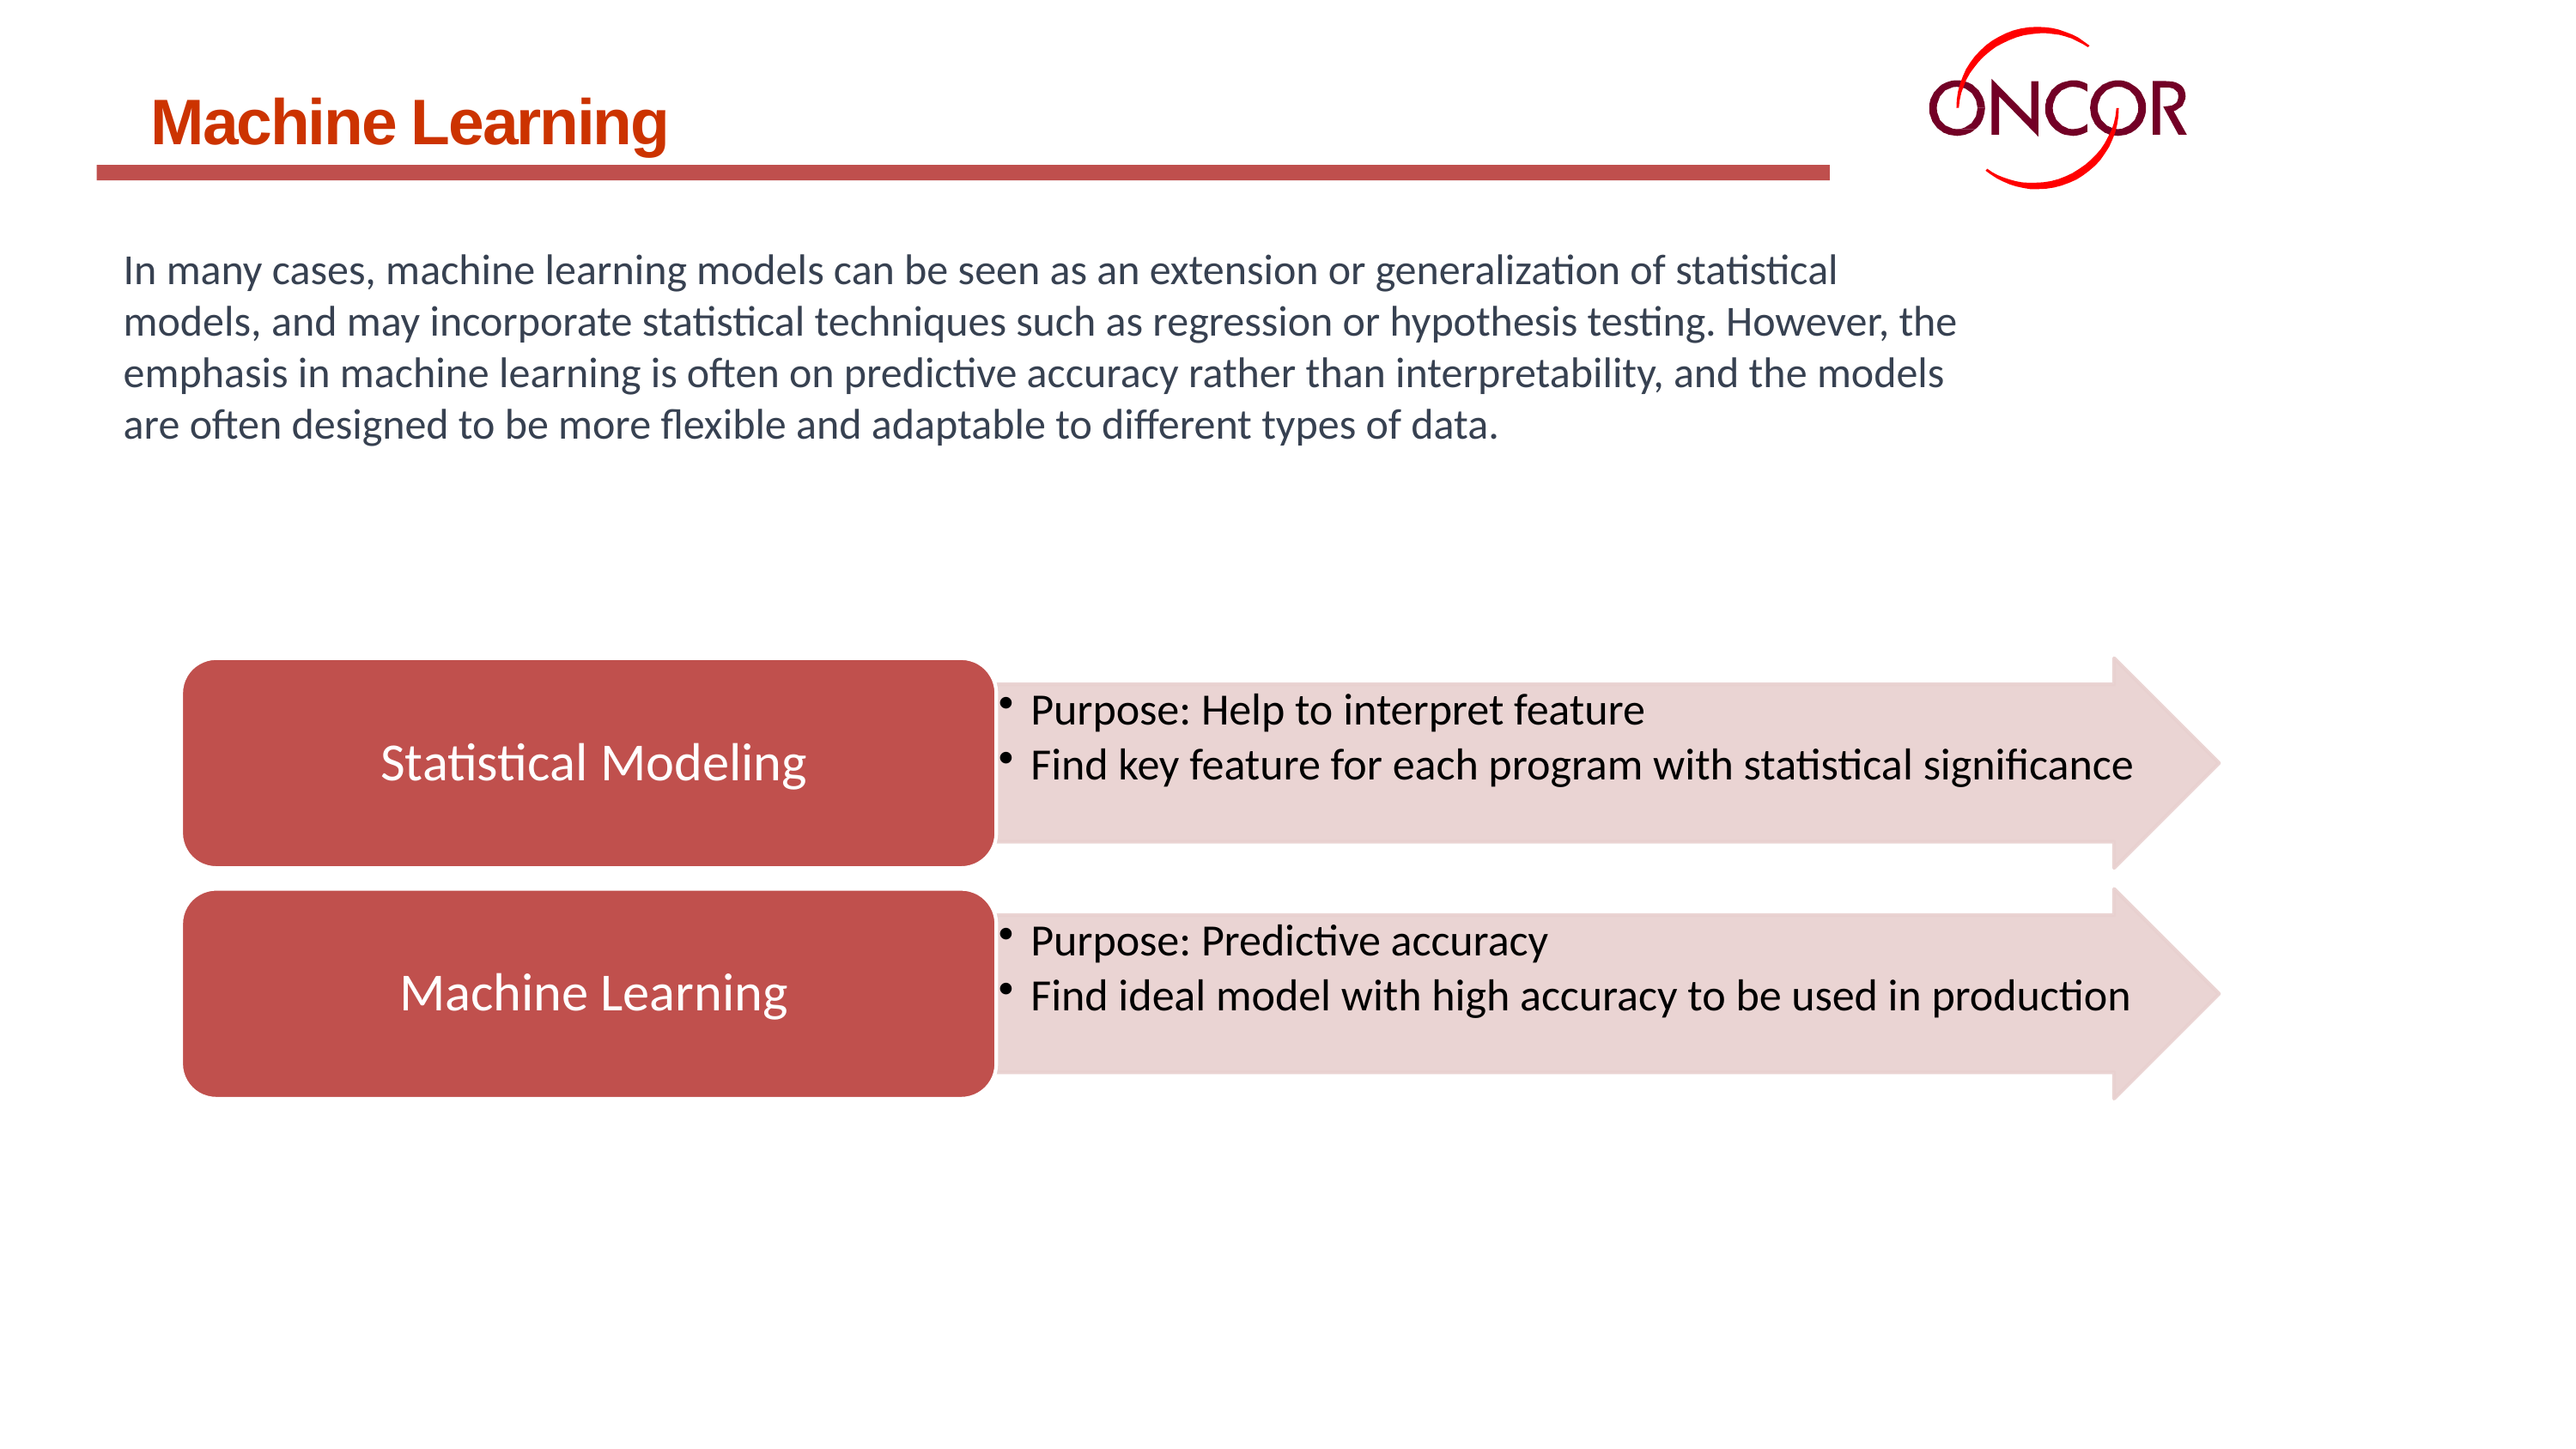

Machine Learning

In many cases, machine learning models can be seen as an extension or generalization of statistical models, and may incorporate statistical techniques such as regression or hypothesis testing. However, the emphasis in machine learning is often on predictive accuracy rather than interpretability, and the models are often designed to be more flexible and adaptable to different types of data.
Purpose: Help to interpret feature
Find key feature for each program with statistical significance
Statistical Modeling
Purpose: Predictive accuracy
Find ideal model with high accuracy to be used in production
Machine Learning